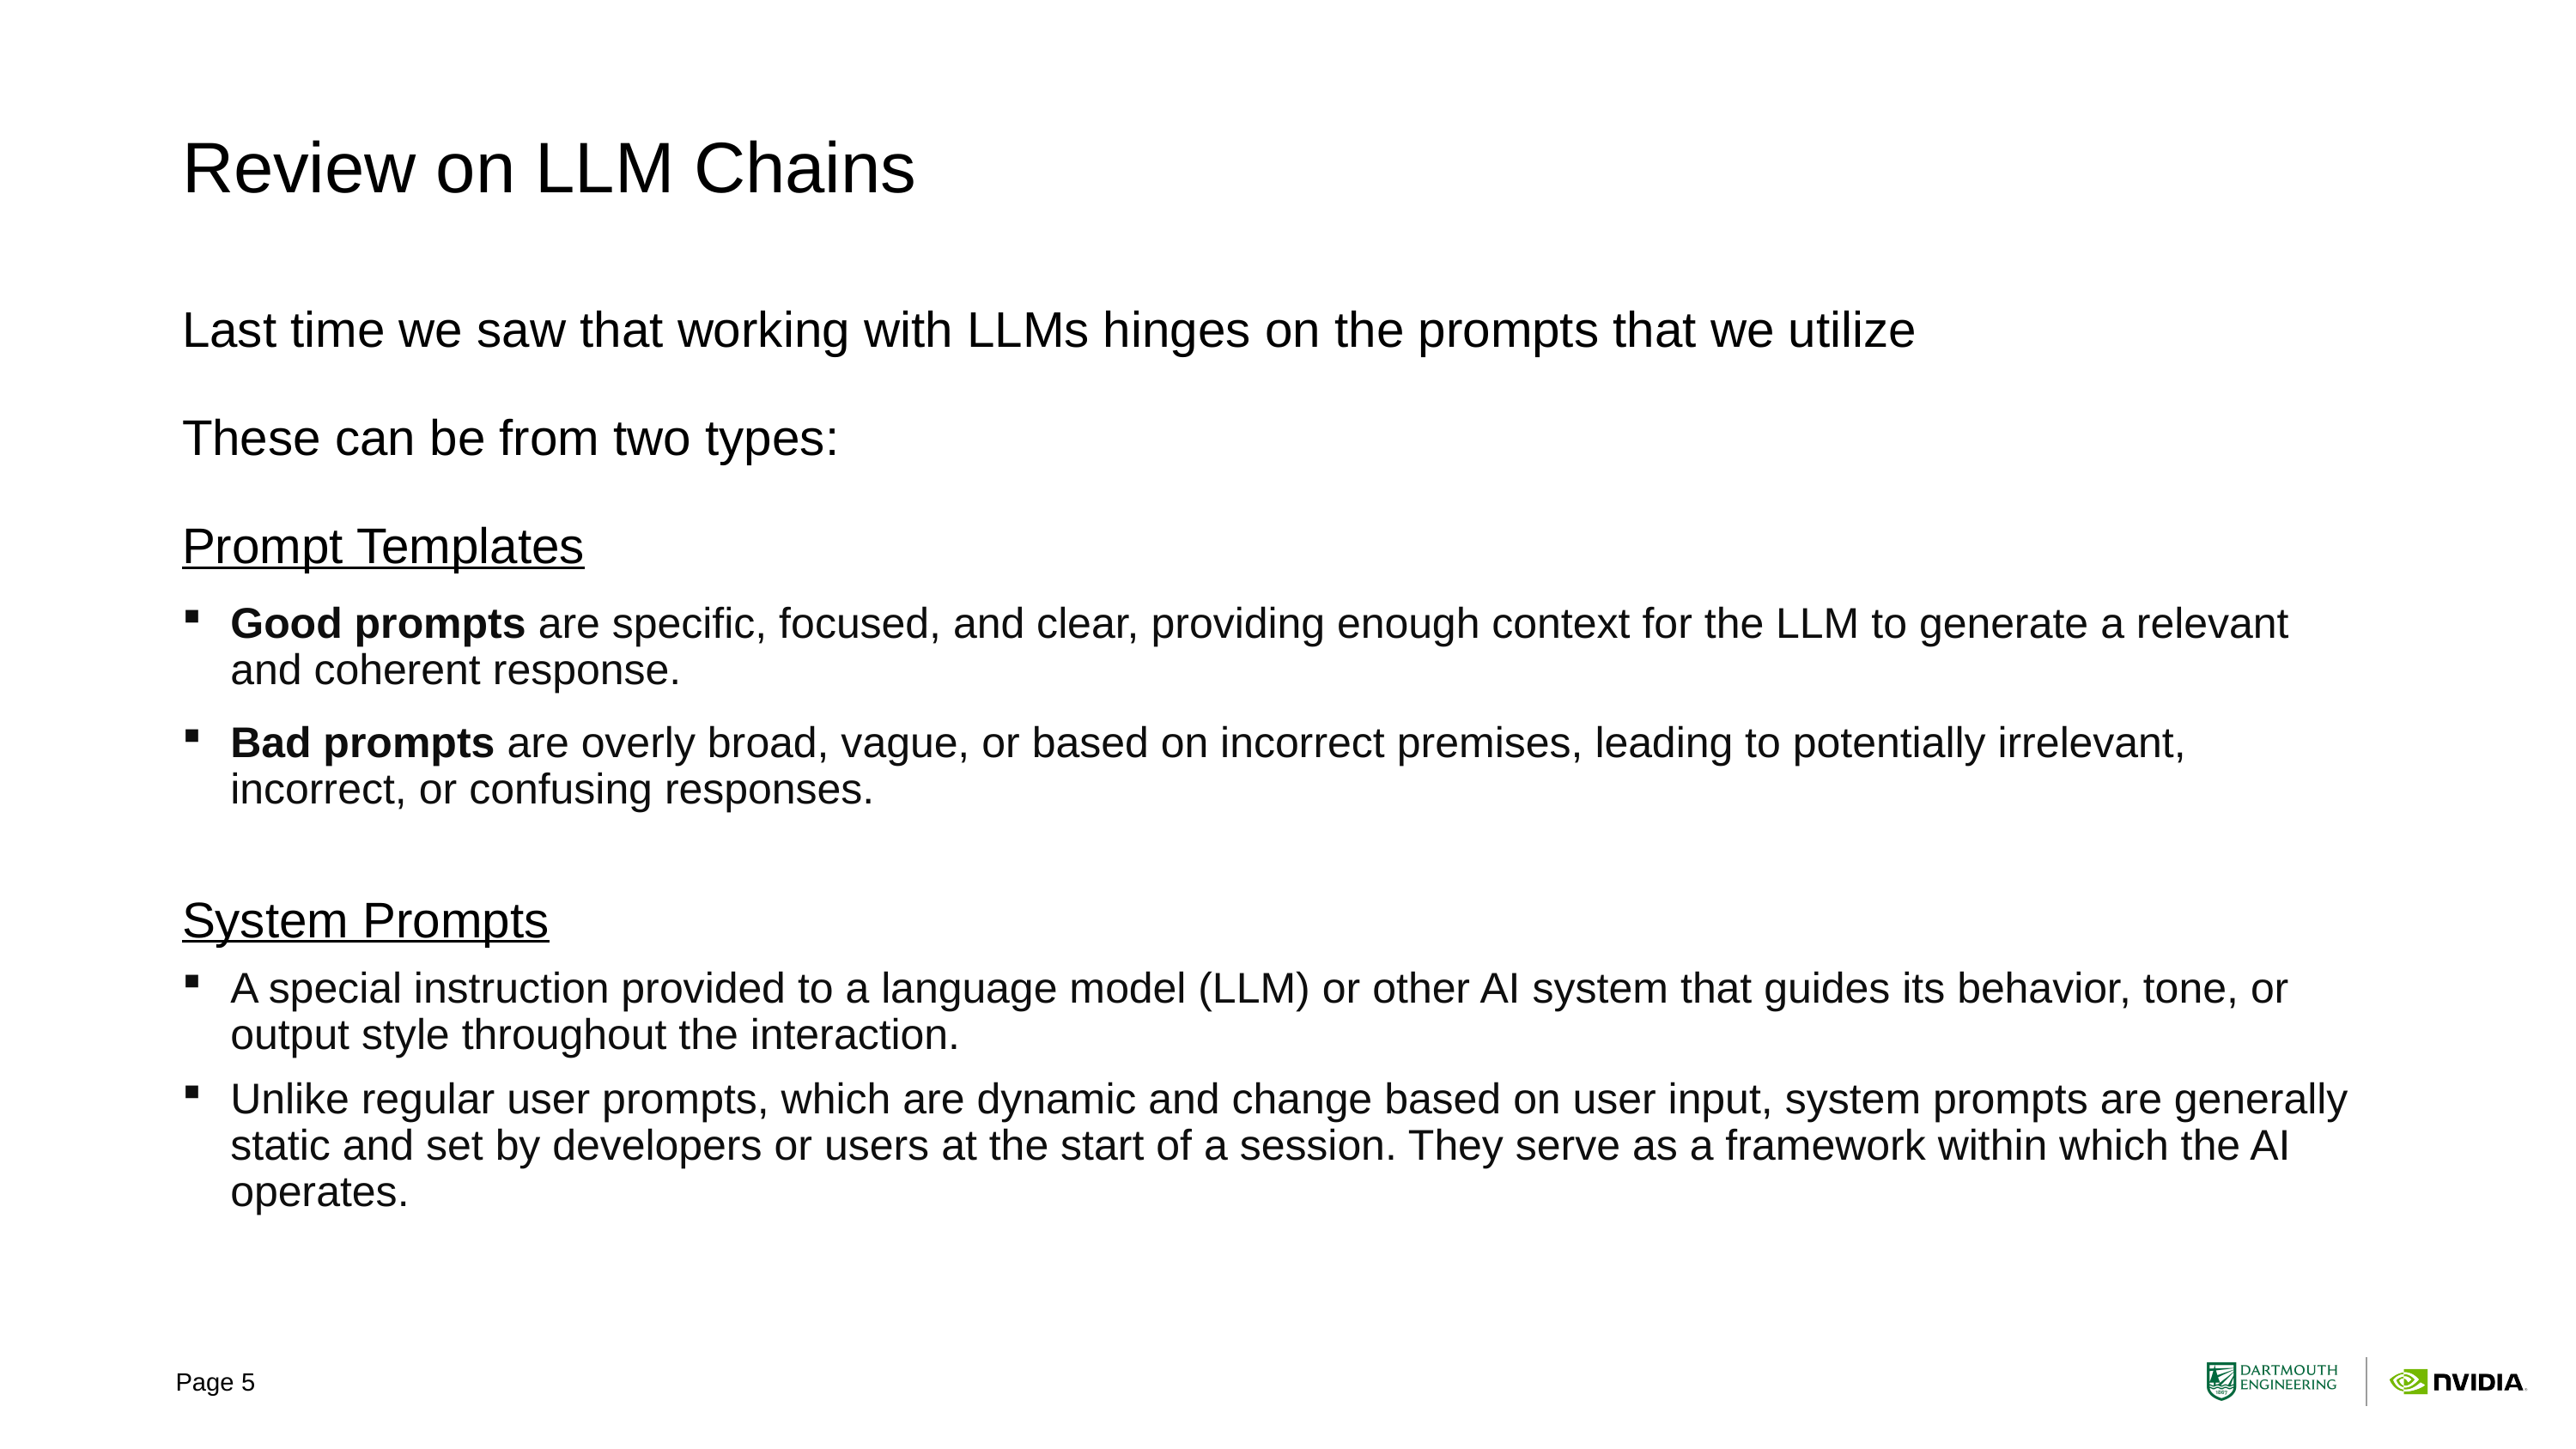

# Review on LLM Chains
Last time we saw that working with LLMs hinges on the prompts that we utilize

These can be from two types:

Prompt Templates
Good prompts are specific, focused, and clear, providing enough context for the LLM to generate a relevant and coherent response.
Bad prompts are overly broad, vague, or based on incorrect premises, leading to potentially irrelevant, incorrect, or confusing responses.

System Prompts
A special instruction provided to a language model (LLM) or other AI system that guides its behavior, tone, or output style throughout the interaction.
Unlike regular user prompts, which are dynamic and change based on user input, system prompts are generally static and set by developers or users at the start of a session. They serve as a framework within which the AI operates.